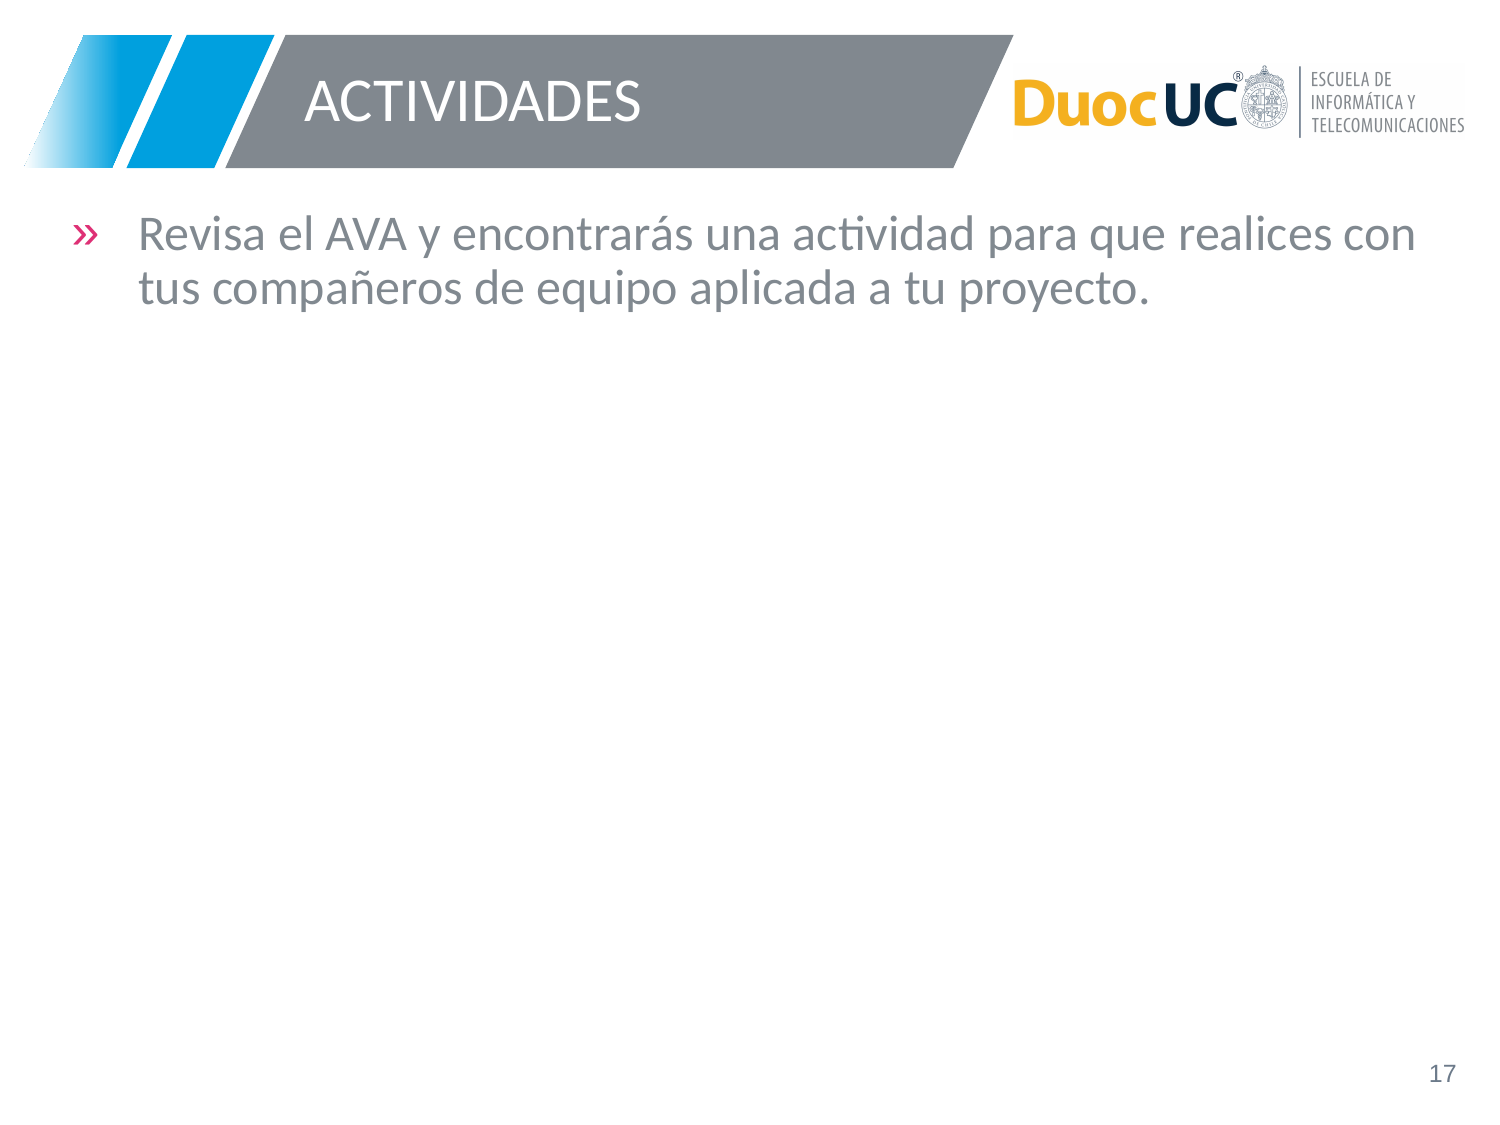

# ACTIVIDADES
Revisa el AVA y encontrarás una actividad para que realices con tus compañeros de equipo aplicada a tu proyecto.